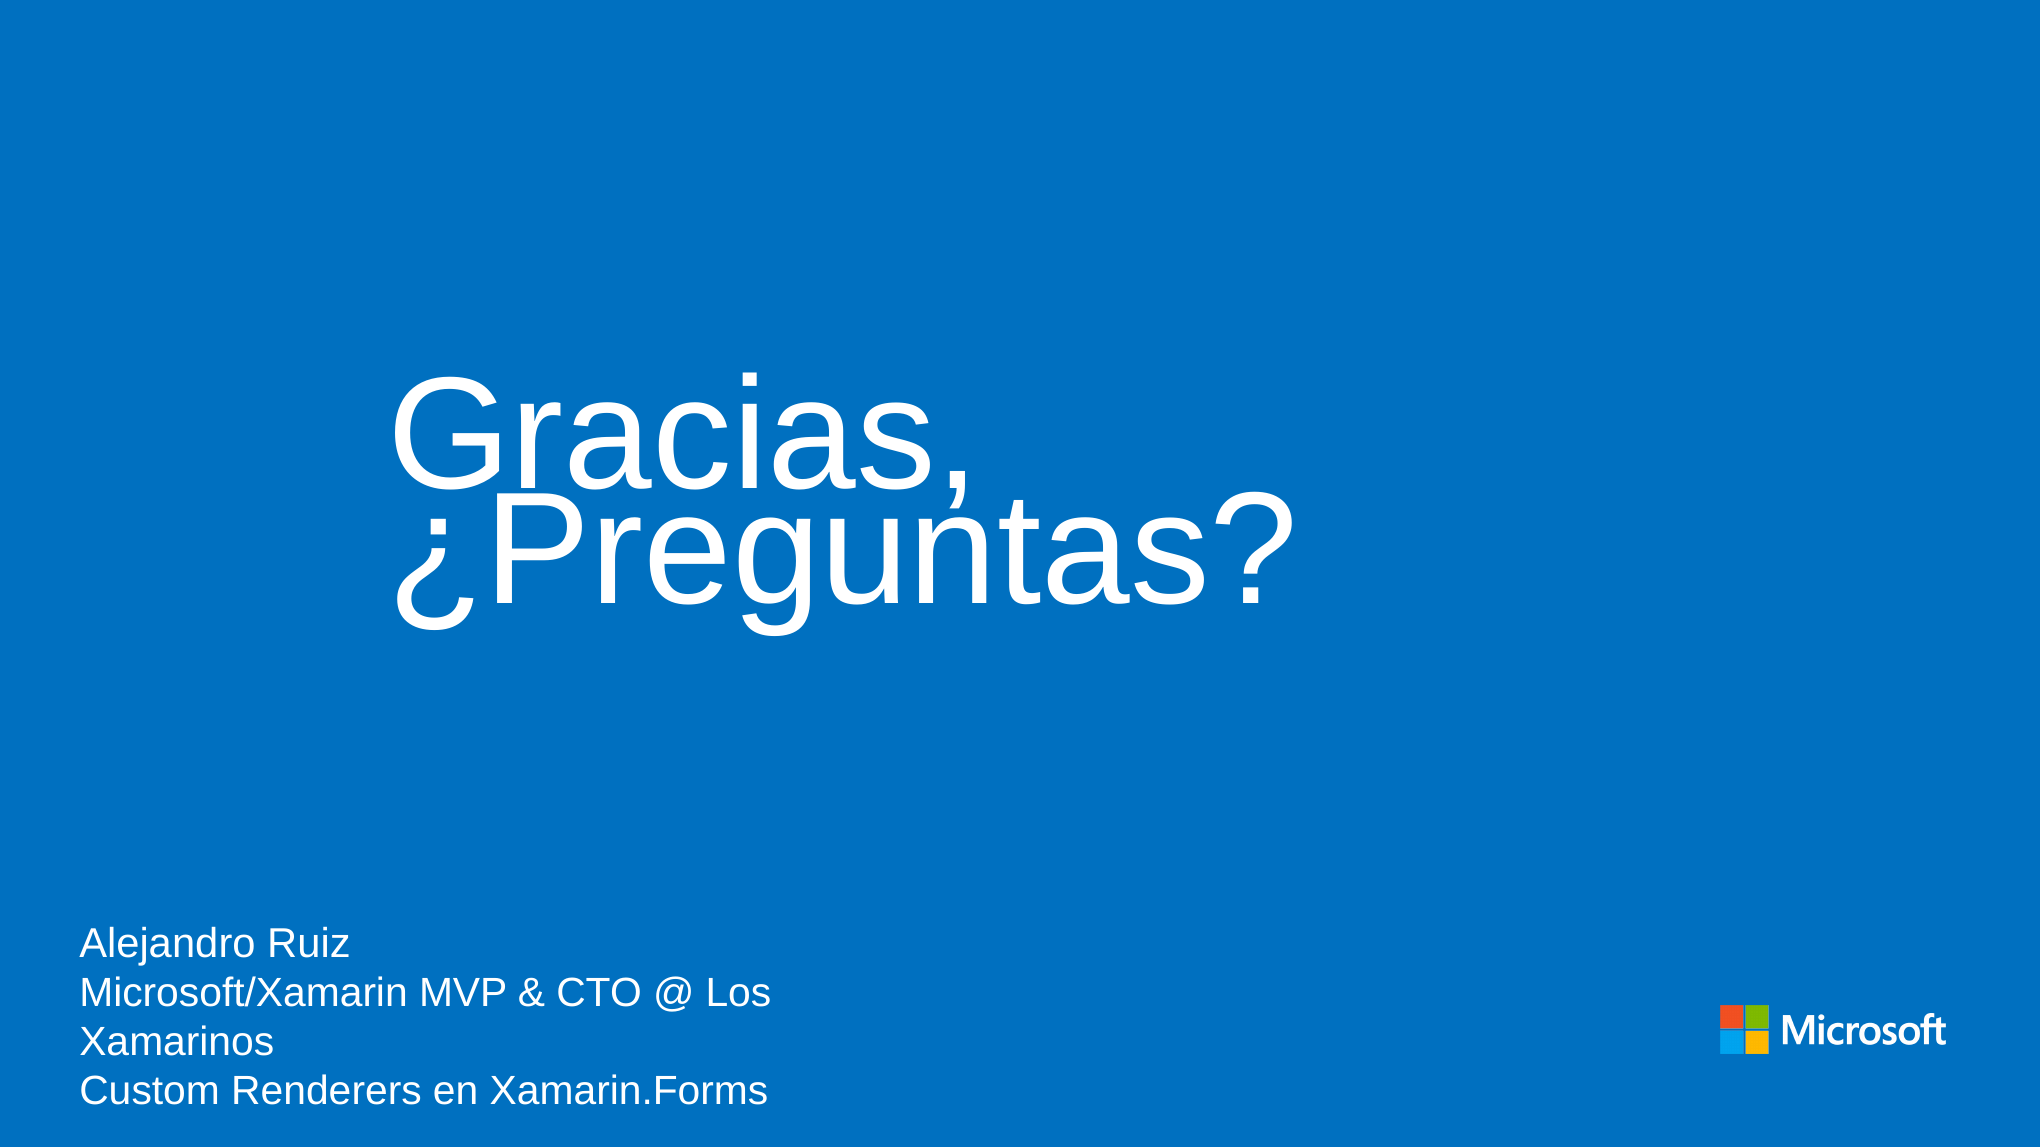

Gracias, ¿Preguntas?
Alejandro Ruiz
Microsoft/Xamarin MVP & CTO @ Los Xamarinos
Custom Renderers en Xamarin.Forms